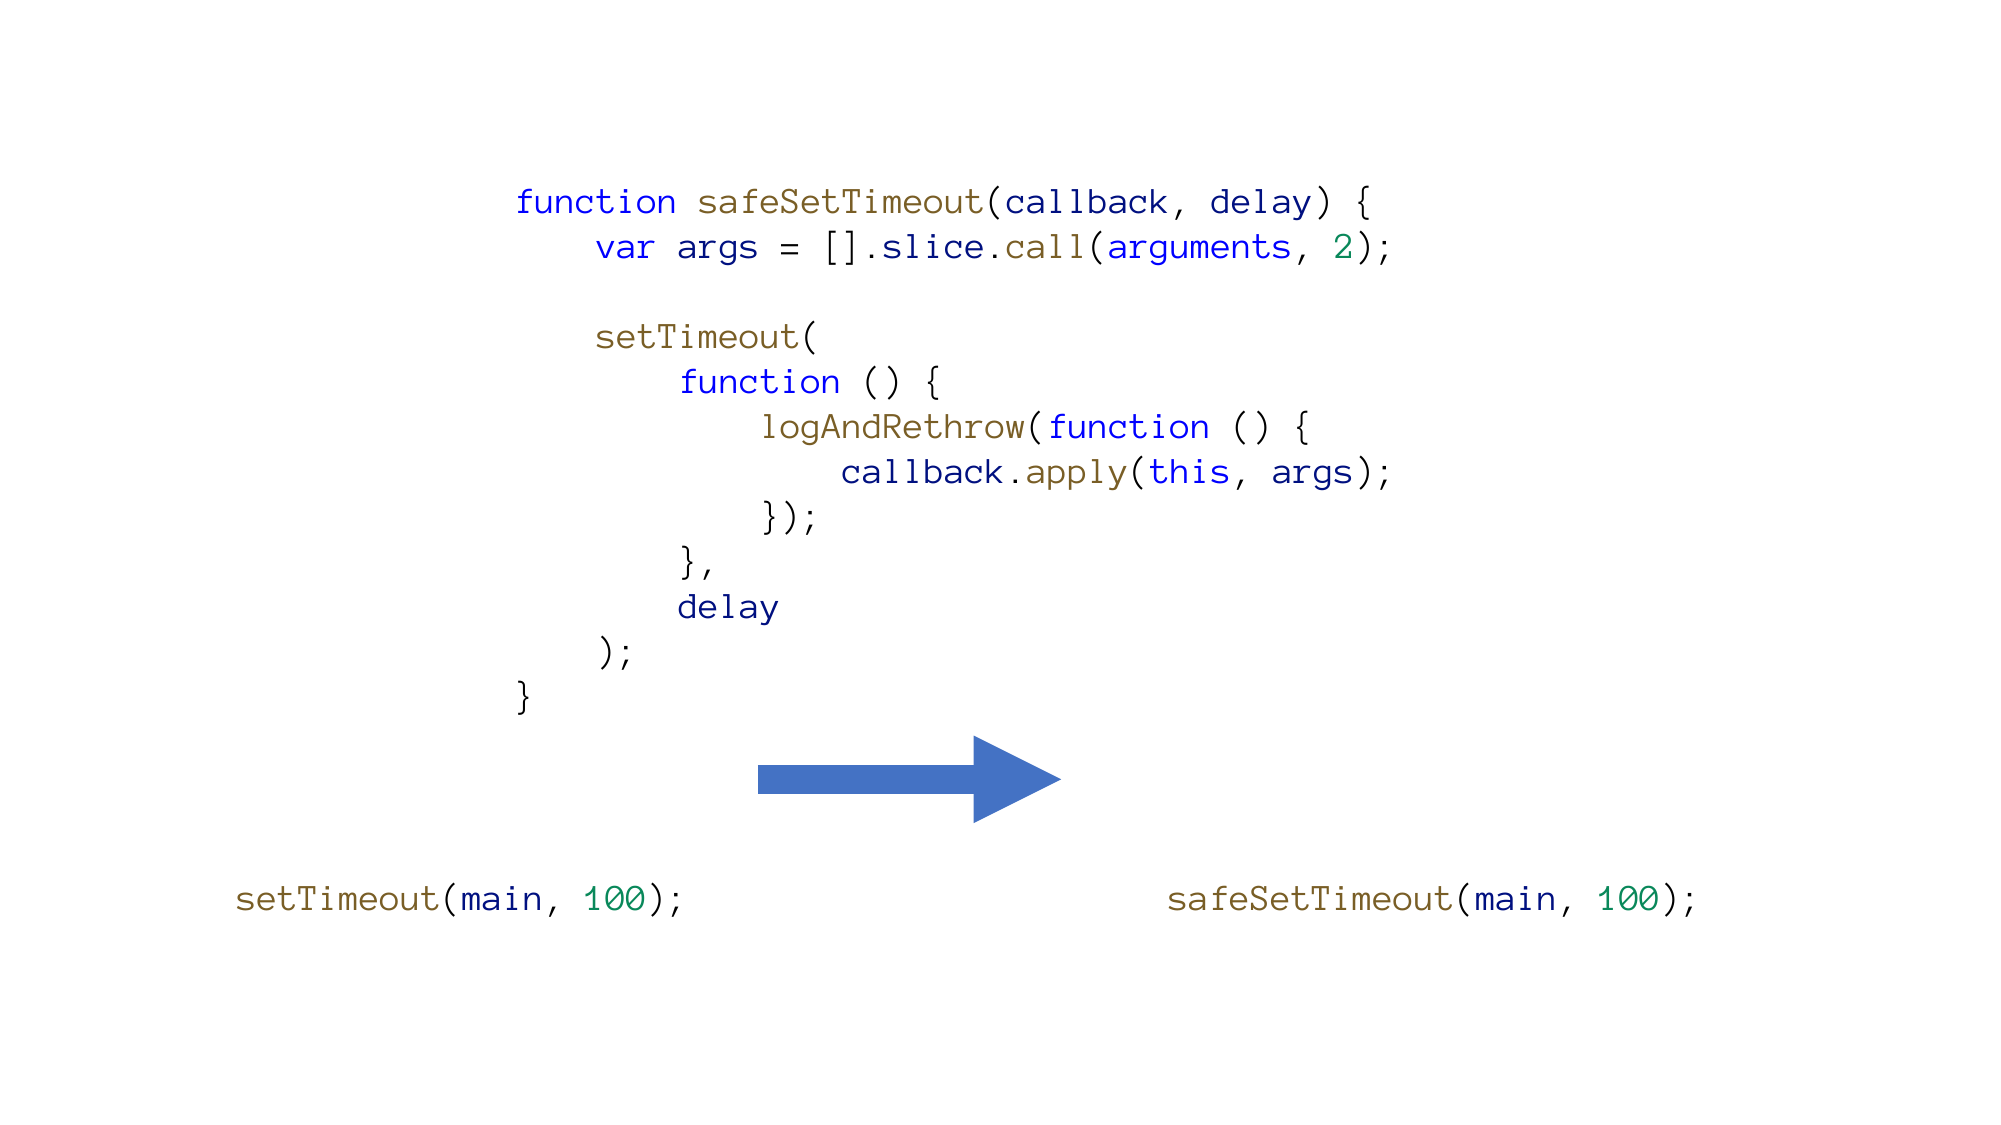

function safeSetTimeout(callback, delay) {
    var args = [].slice.call(arguments, 2);
    setTimeout(
        function () {
            logAndRethrow(function () {
                callback.apply(this, args);
            });
        },
        delay
    );
}
setTimeout(main, 100);
safeSetTimeout(main, 100);